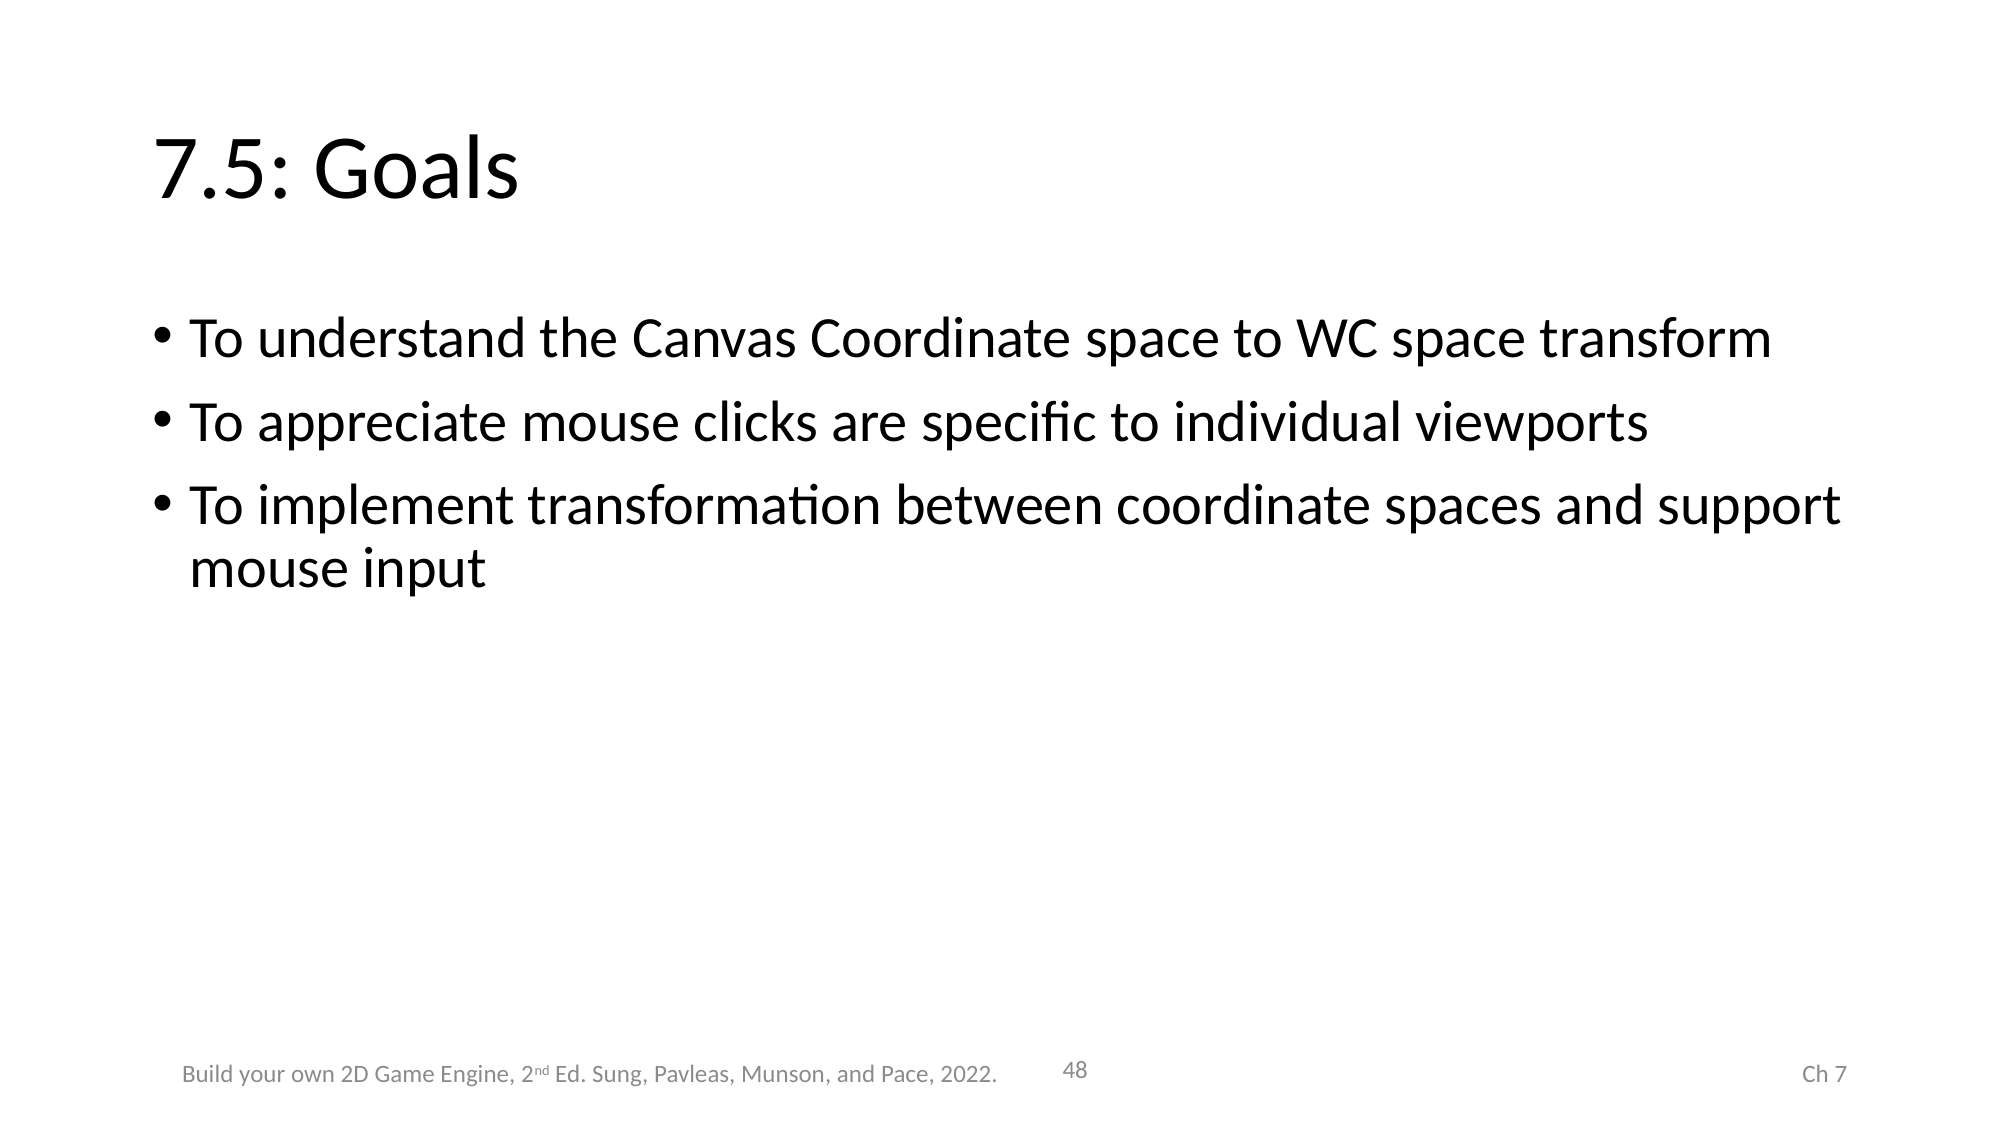

# 7.5: Goals
To understand the Canvas Coordinate space to WC space transform
To appreciate mouse clicks are specific to individual viewports
To implement transformation between coordinate spaces and support mouse input